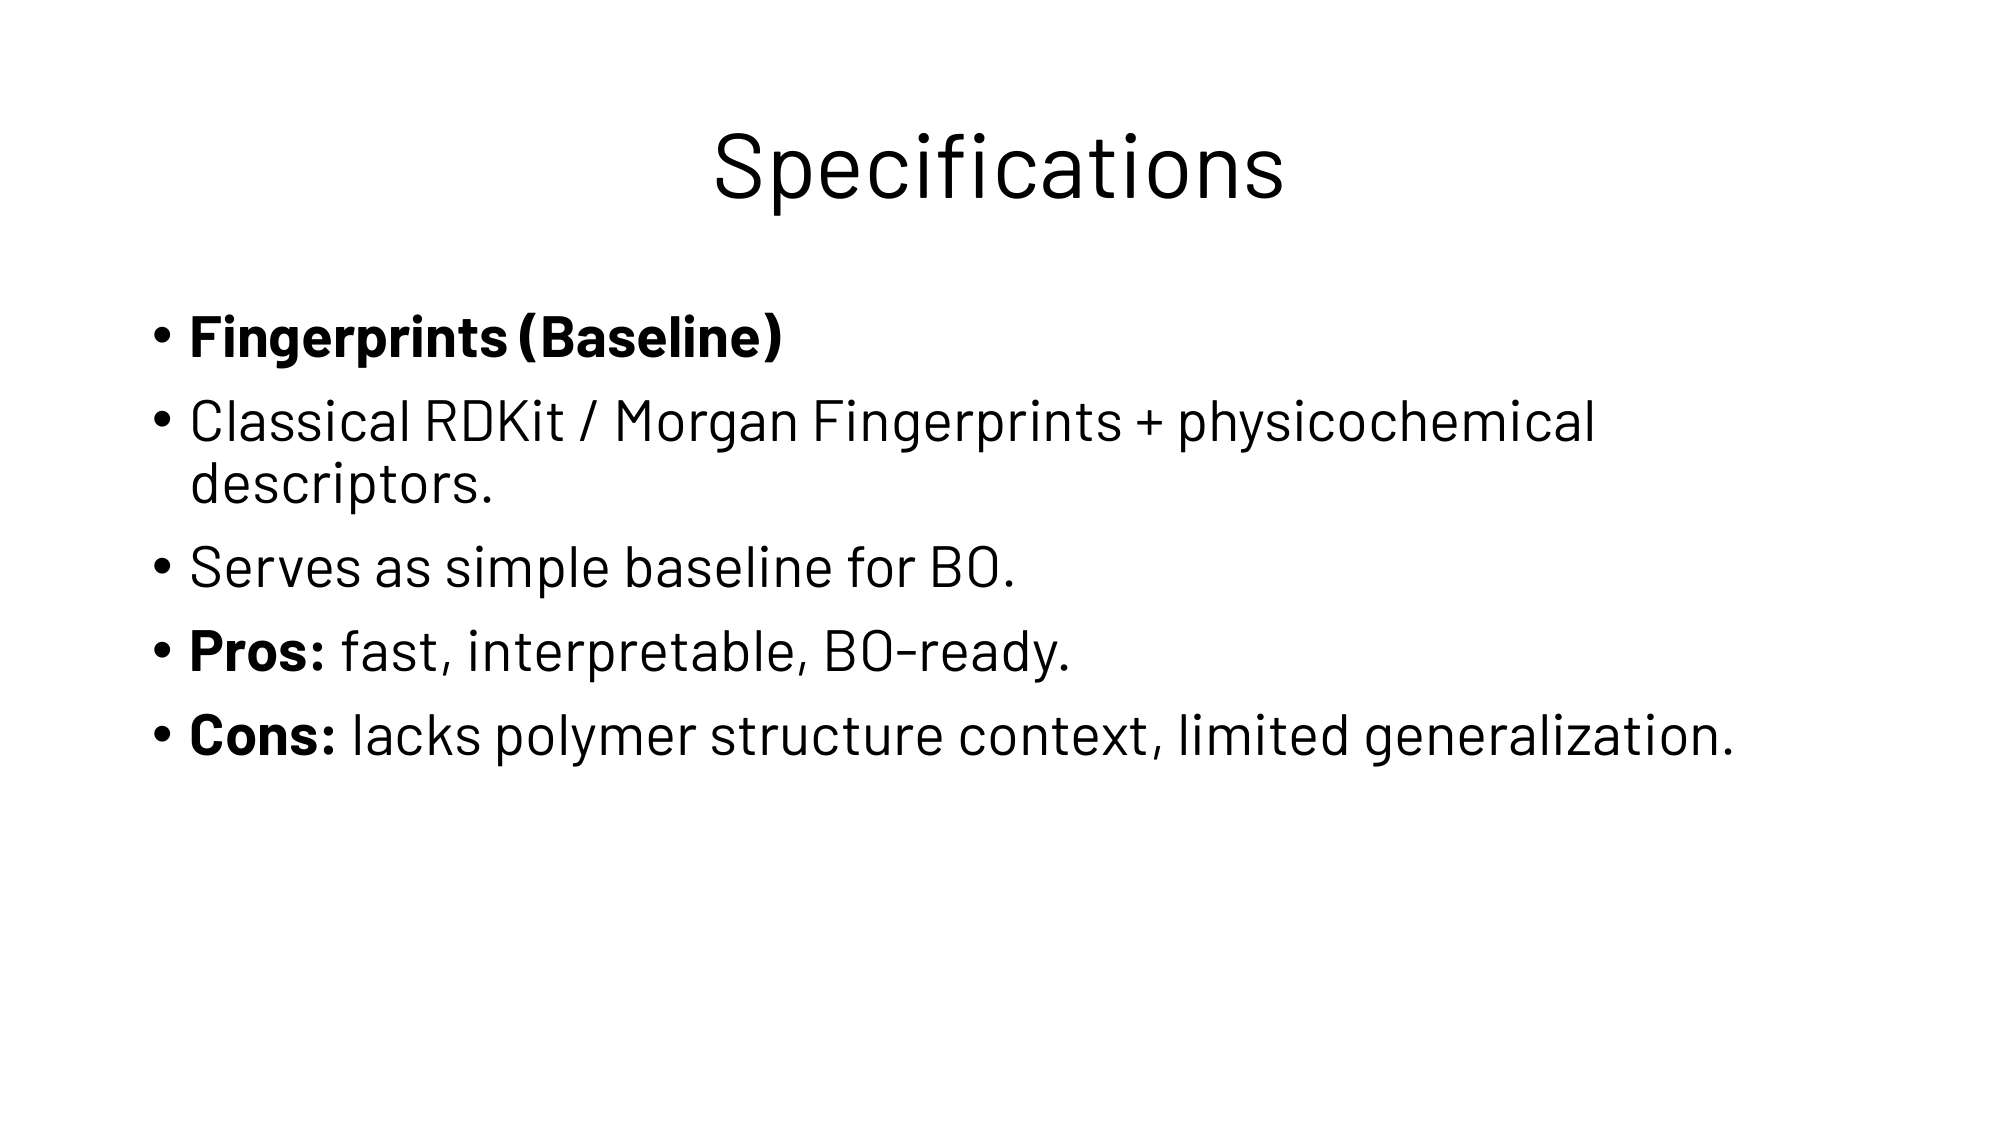

# Specifications
Fingerprints (Baseline)
Classical RDKit / Morgan Fingerprints + physicochemical descriptors.
Serves as simple baseline for BO.
Pros: fast, interpretable, BO-ready.
Cons: lacks polymer structure context, limited generalization.